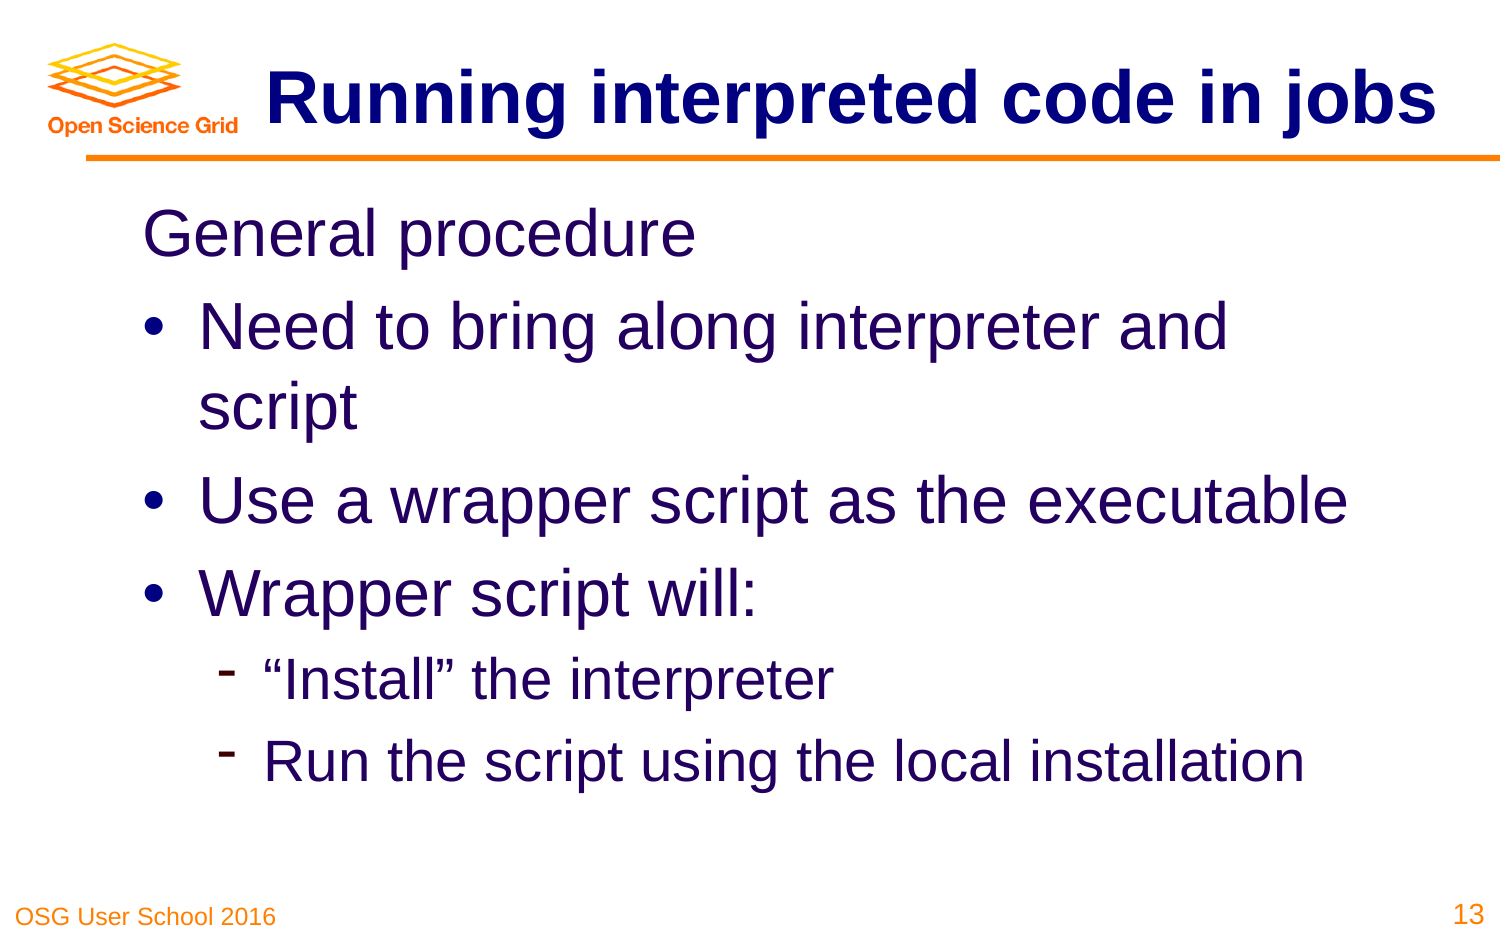

# Running interpreted code in jobs
General procedure
Need to bring along interpreter and script
Use a wrapper script as the executable
Wrapper script will:
“Install” the interpreter
Run the script using the local installation

13